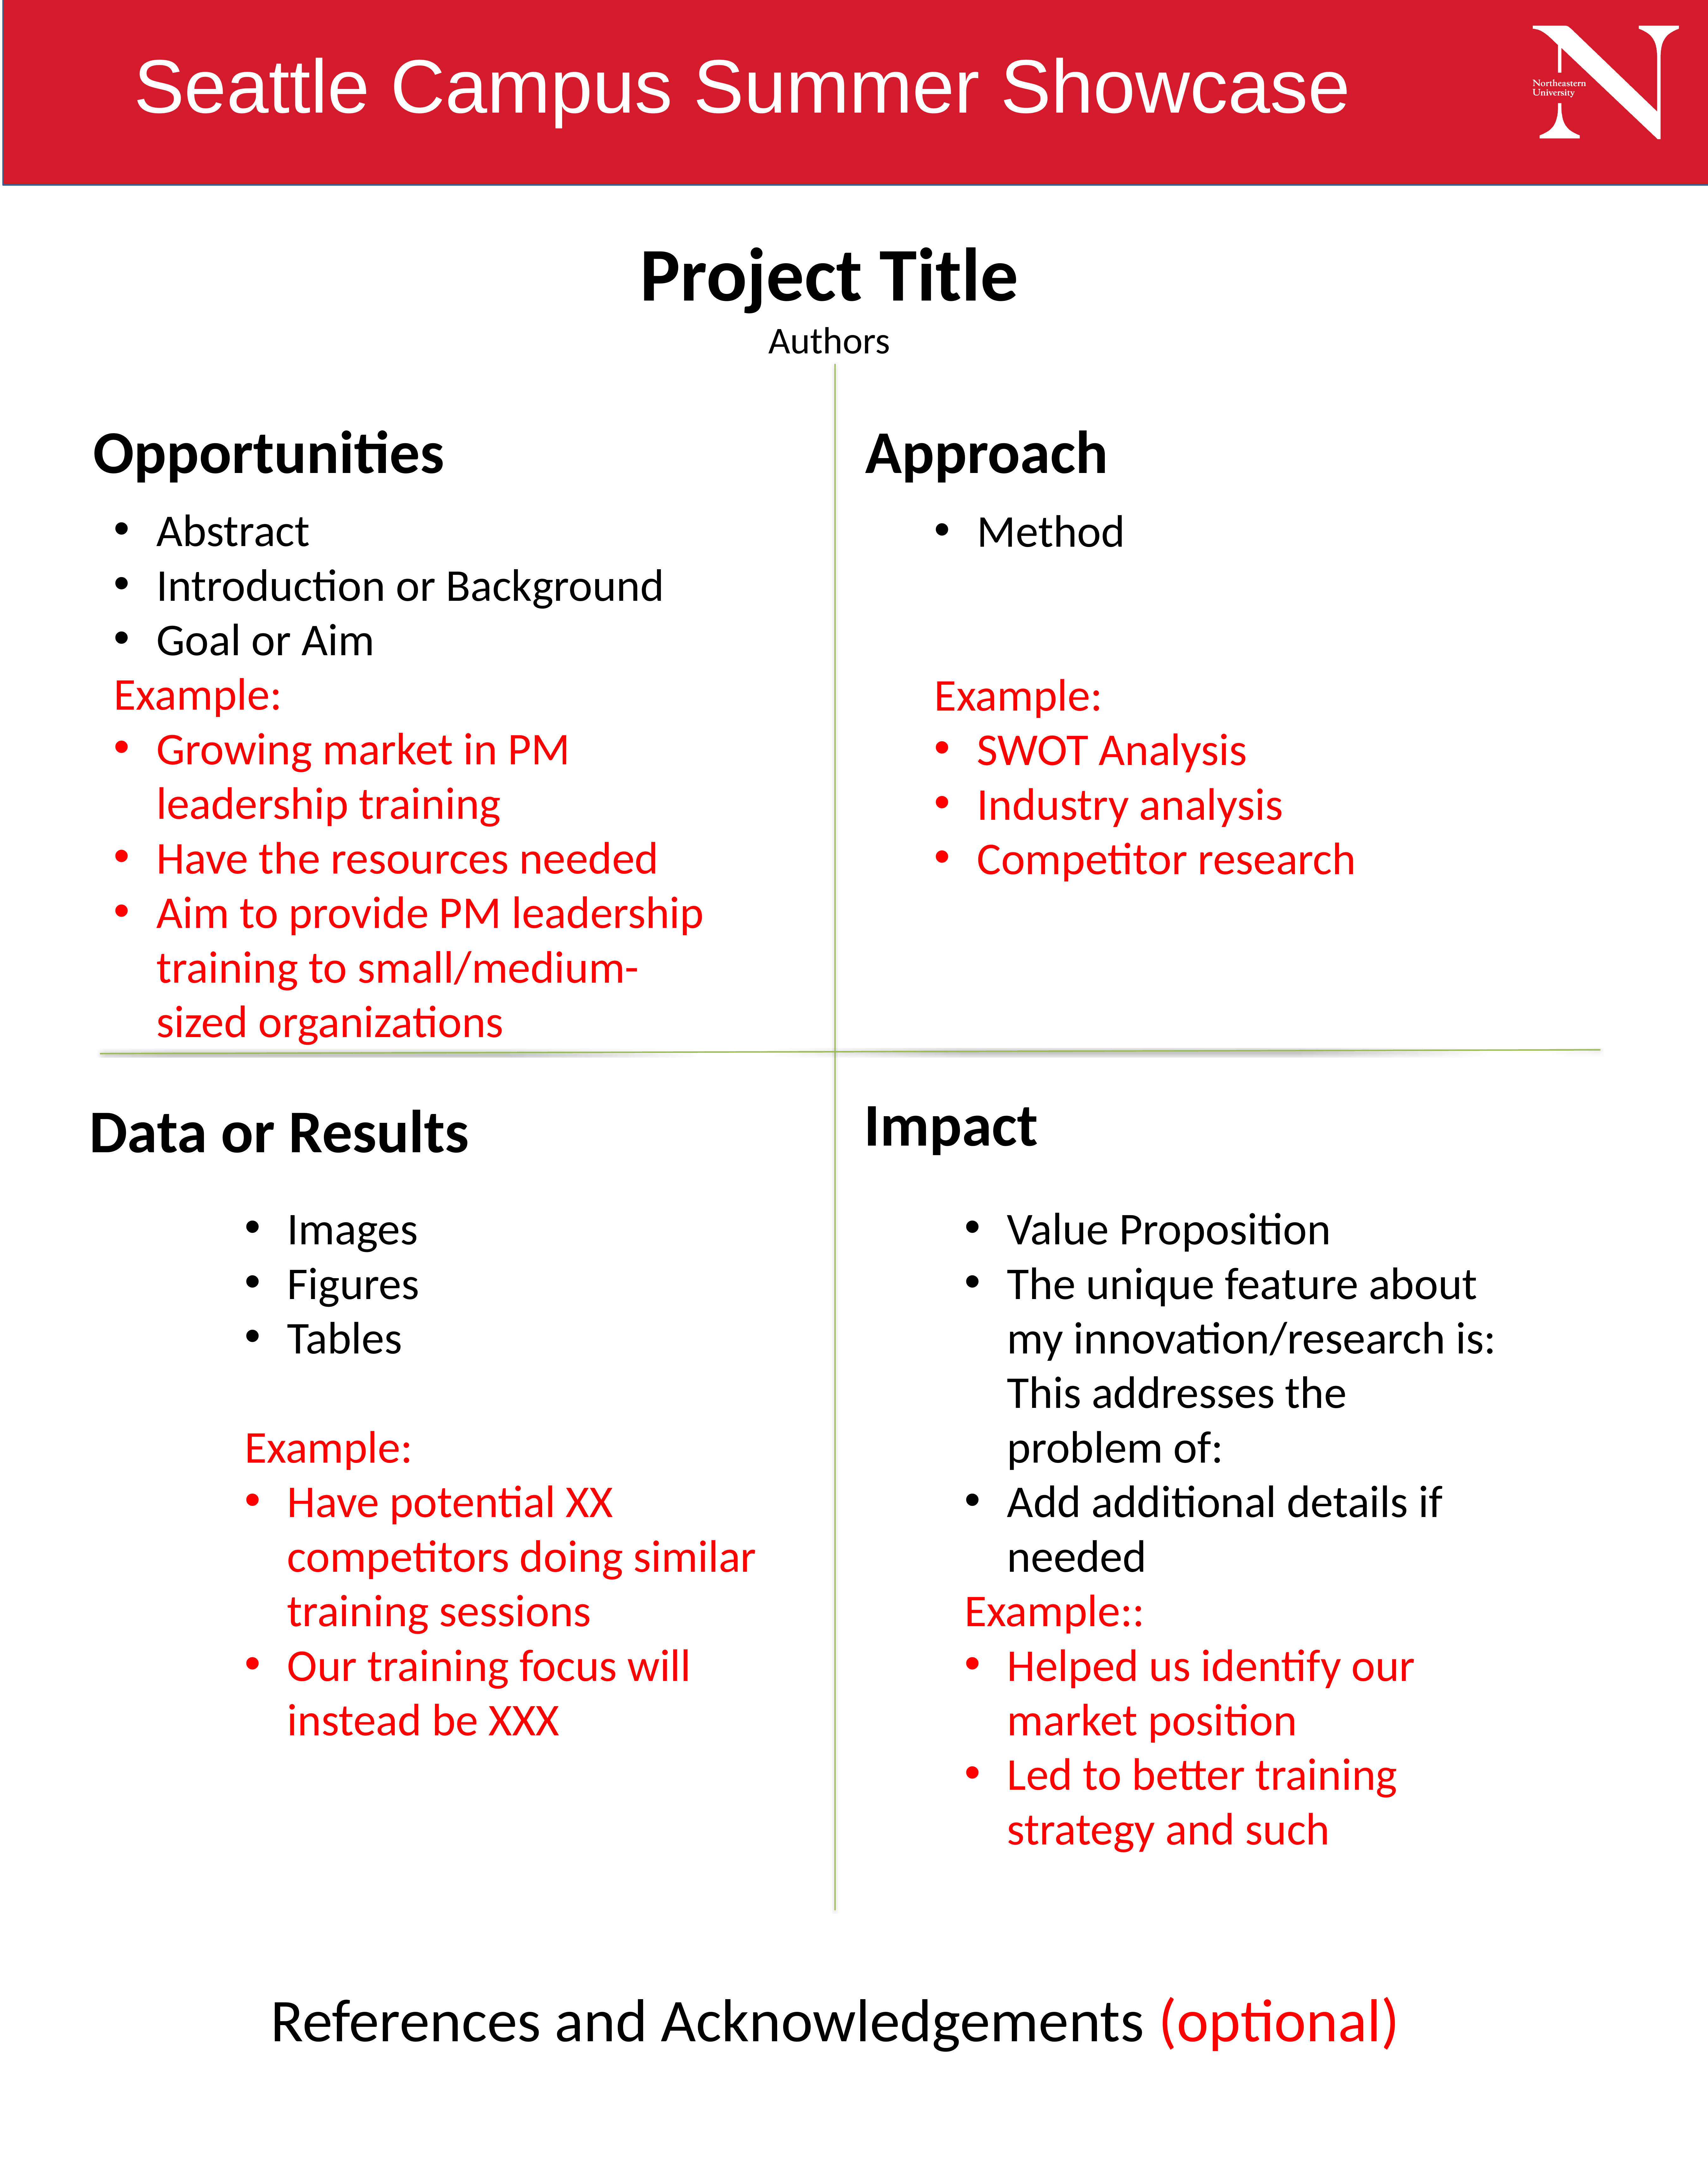

Project Title
Authors

Abstract
Introduction or Background
Goal or Aim
Example:
Growing market in PM leadership training
Have the resources needed
Aim to provide PM leadership training to small/medium-sized organizations

Method

Example:
SWOT Analysis
Industry analysis
Competitor research

Images
Figures
Tables

Example:
Have potential XX competitors doing similar training sessions
Our training focus will instead be XXX

Value Proposition
The unique feature about my innovation/research is:
This addresses the problem of:
Add additional details if needed
Example::
Helped us identify our market position
Led to better training strategy and such

References and Acknowledgements (optional)